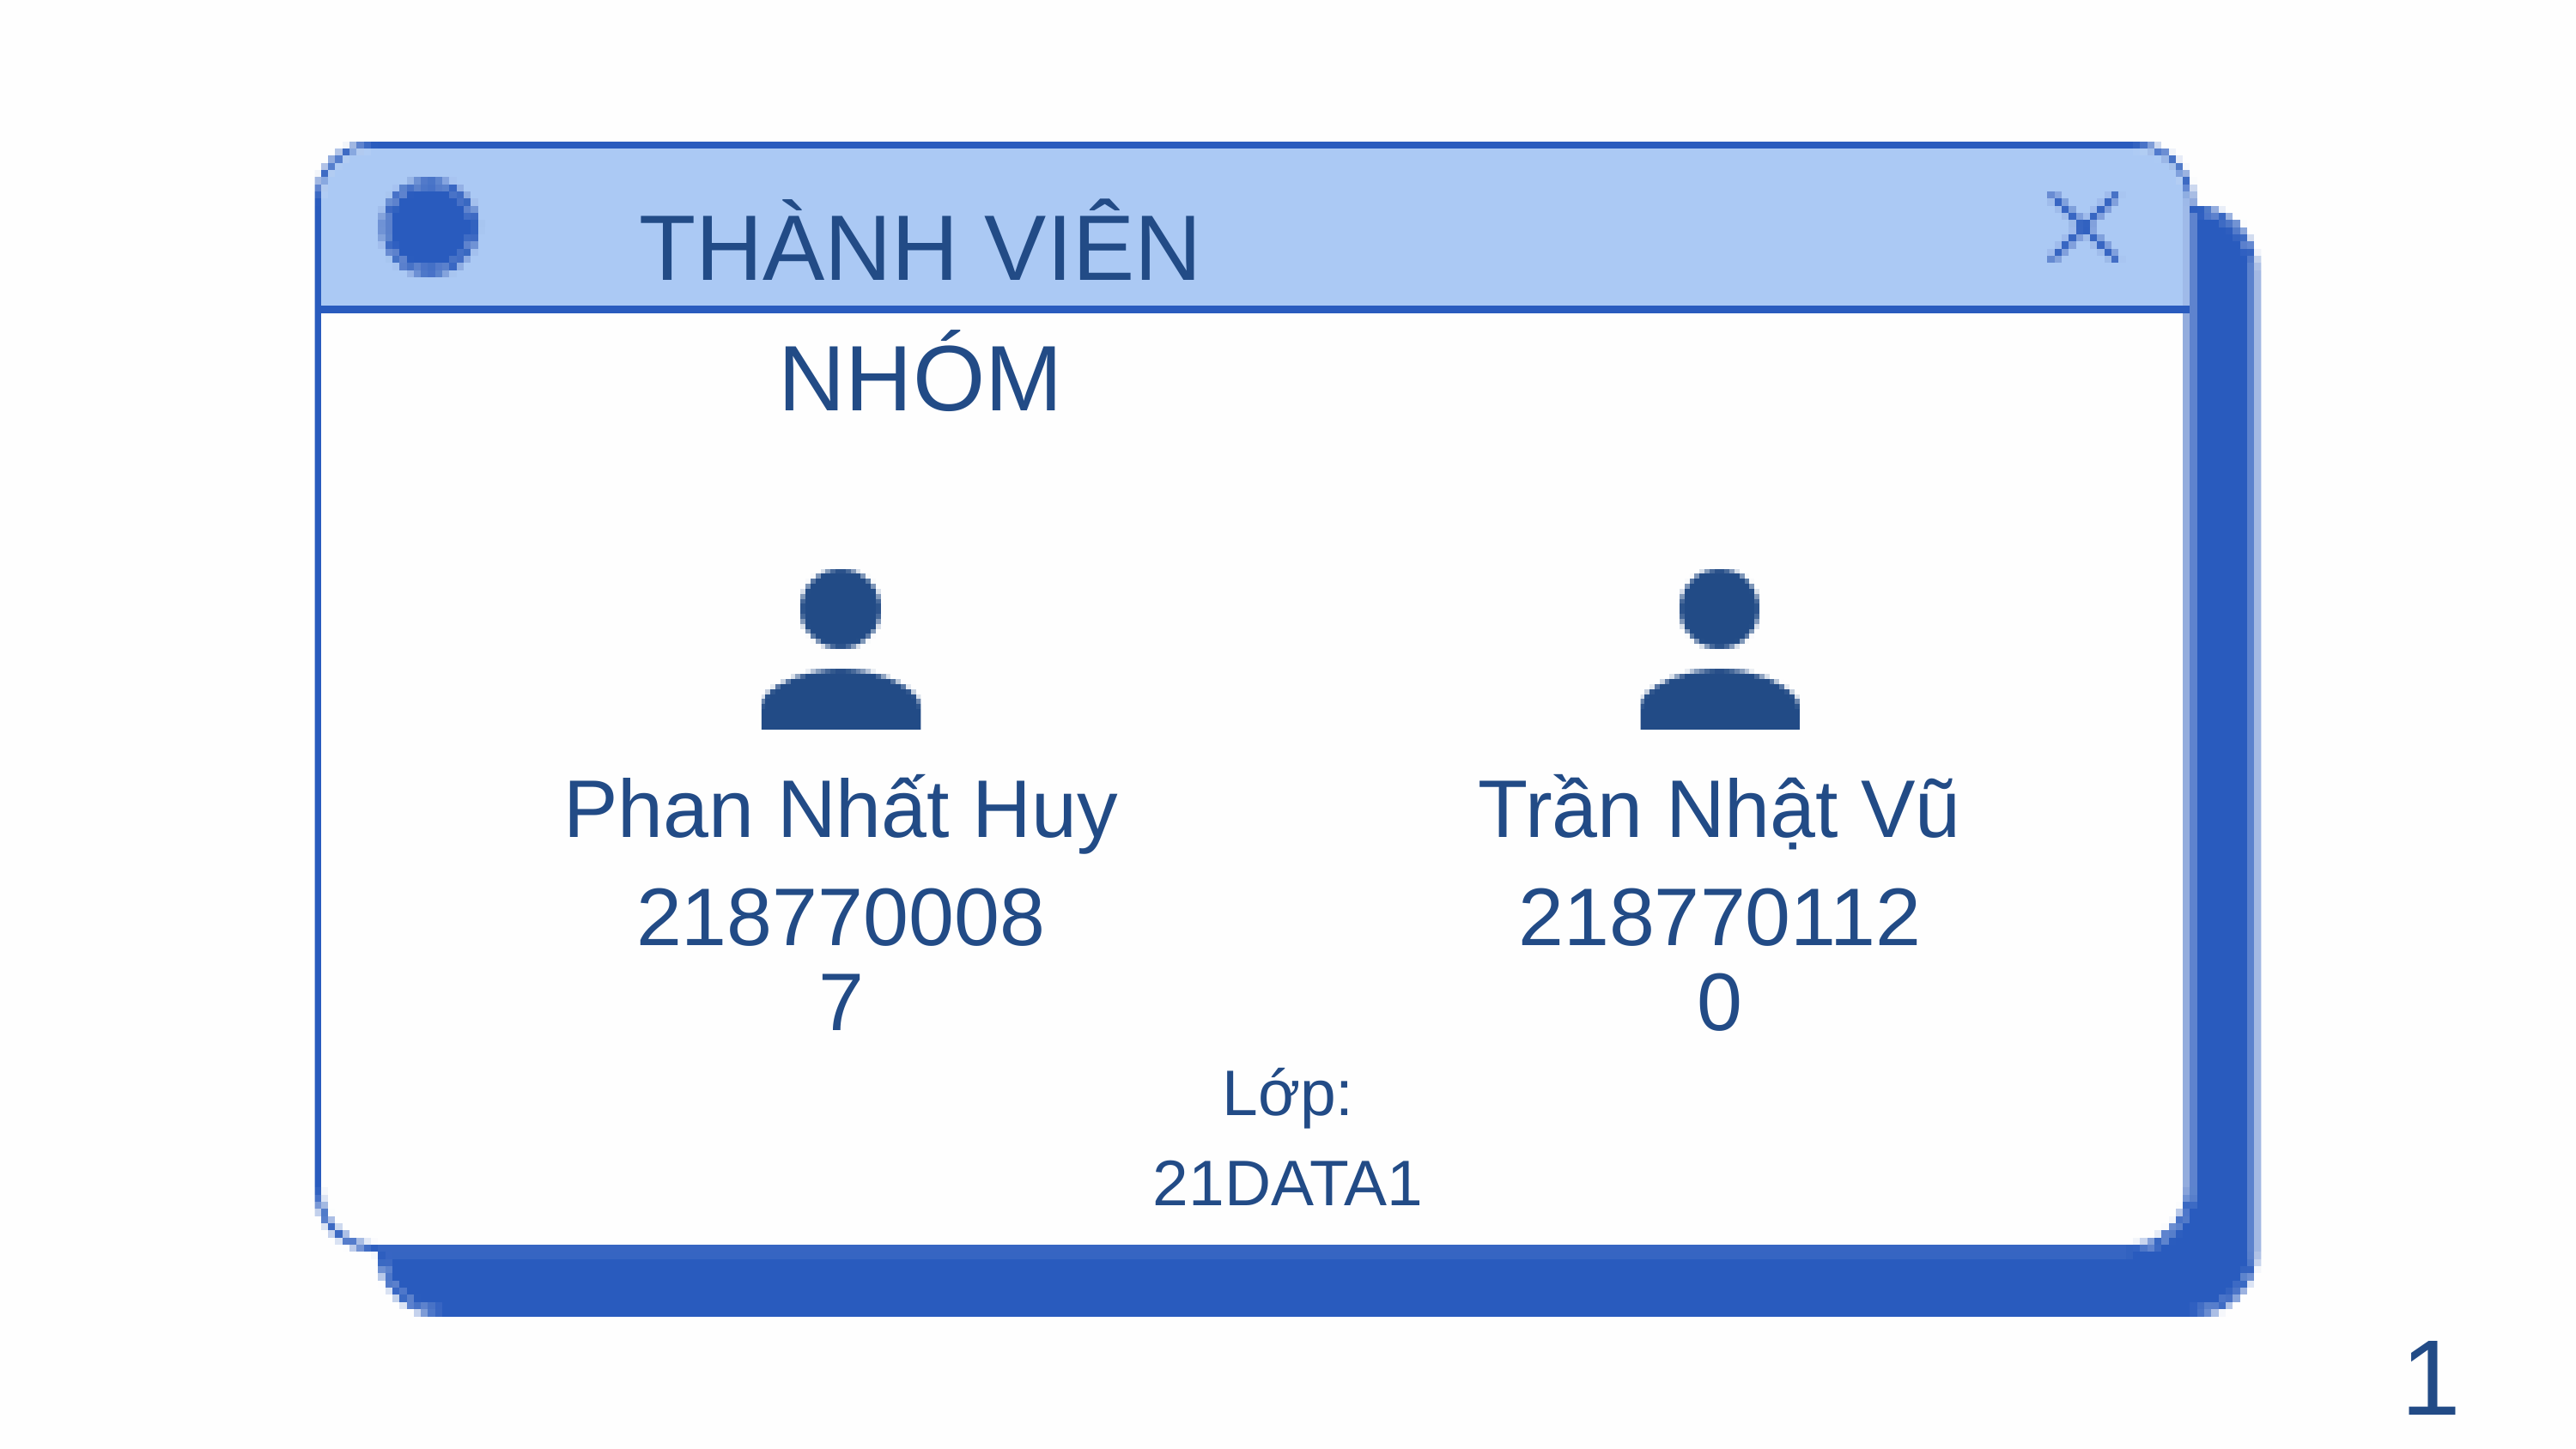

THÀNH VIÊN NHÓM

Phan Nhất Huy
Trần Nhật Vũ
2187700087
2187701120
Lớp: 21DATA1
1